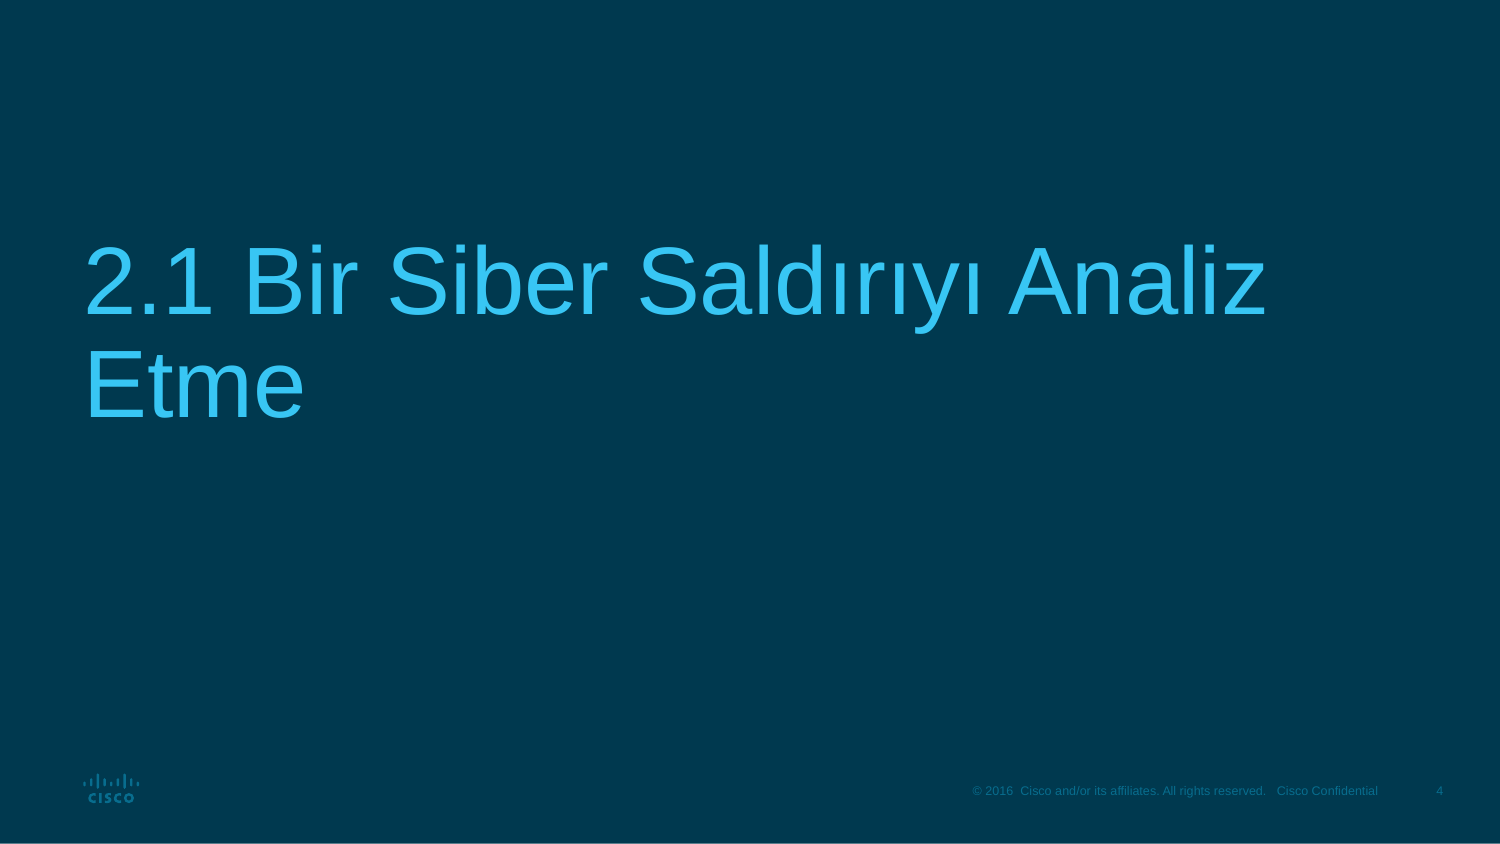

# 2.1 Bir Siber Saldırıyı Analiz Etme